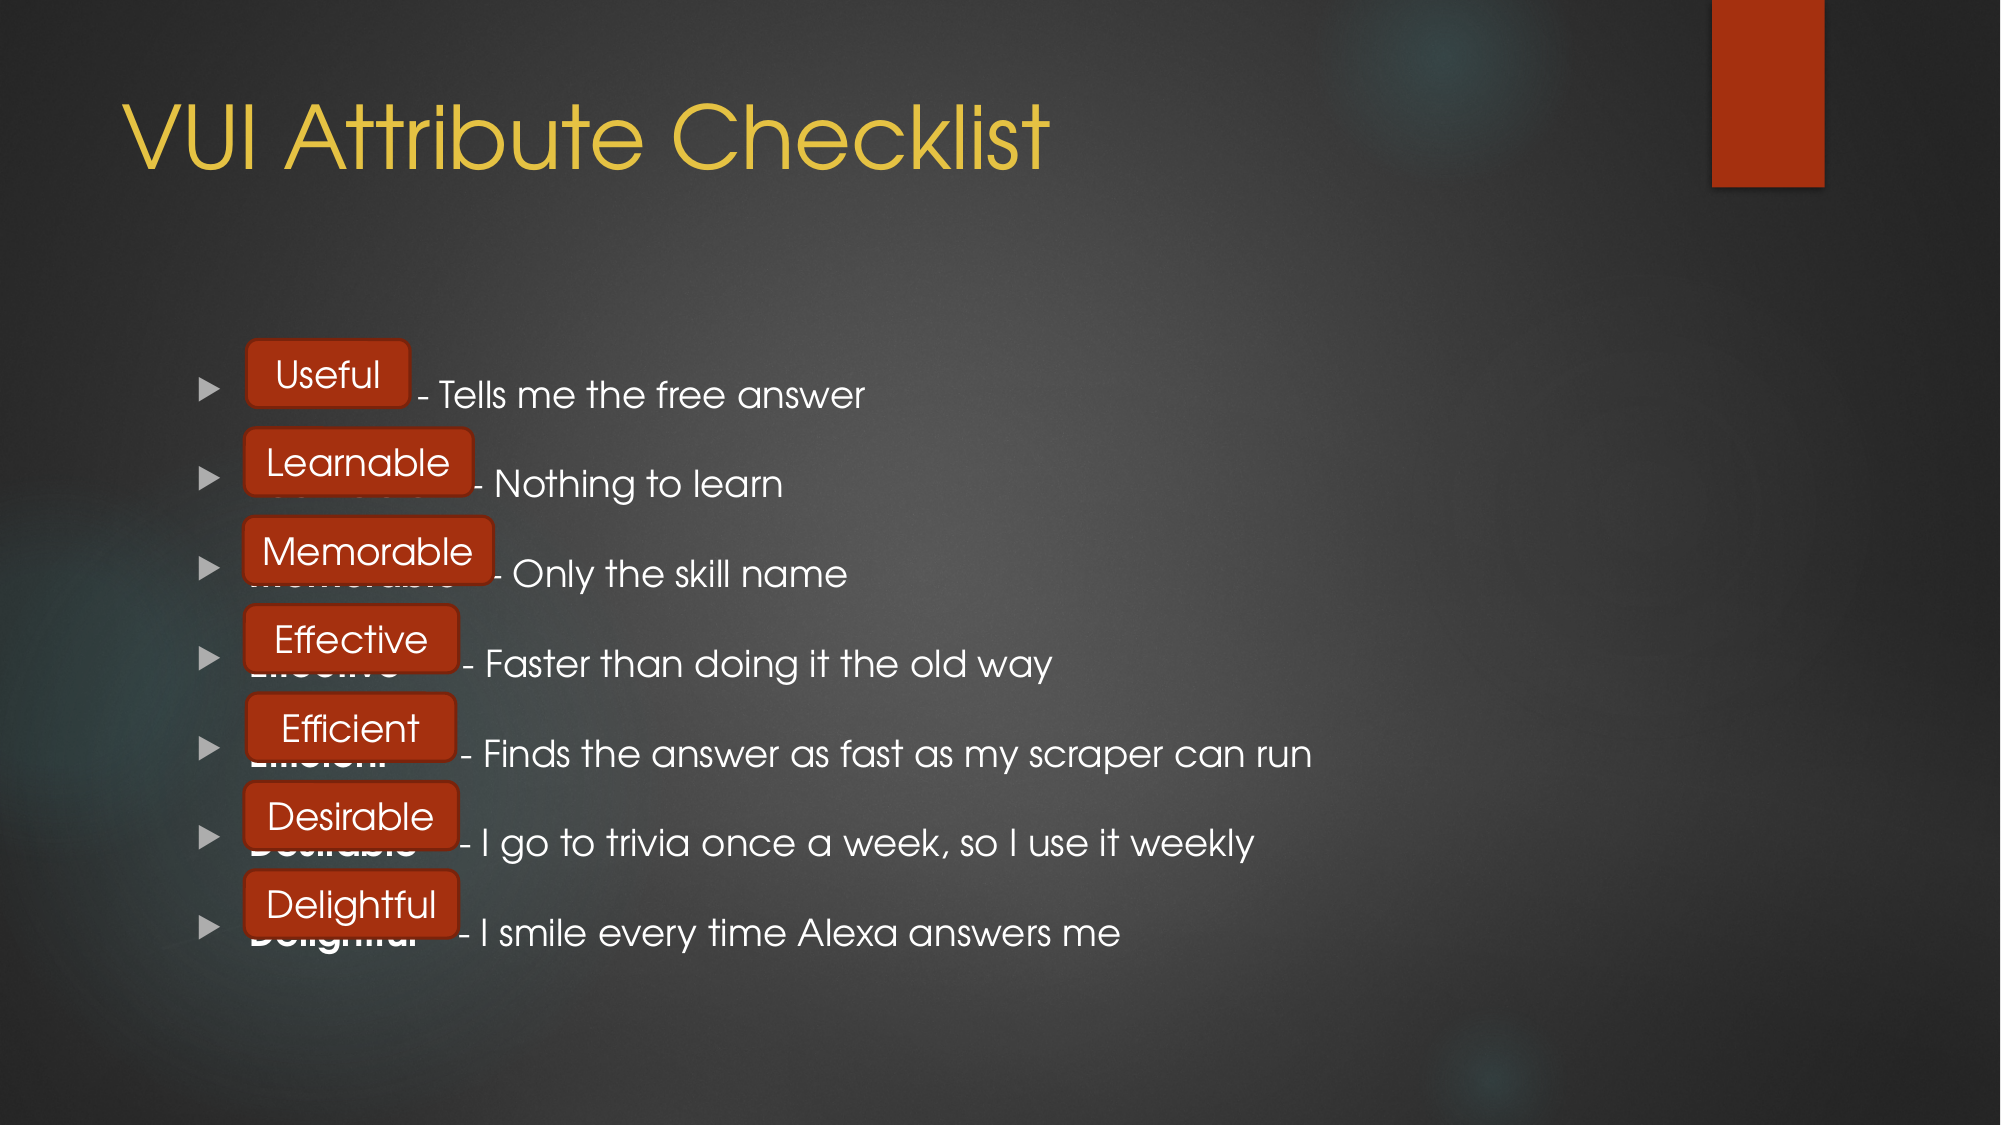

# VUI Attribute Checklist
Useful      - Tells me the free answer
Learnable    - Nothing to learn
Memorable   - Only the skill name
Effective      - Faster than doing it the old way
Efficient       - Finds the answer as fast as my scraper can run
Desirable    - I go to trivia once a week, so I use it weekly
Delightful    - I smile every time Alexa answers me
Useful
Learnable
Memorable
Effective
Efficient
Desirable
Delightful